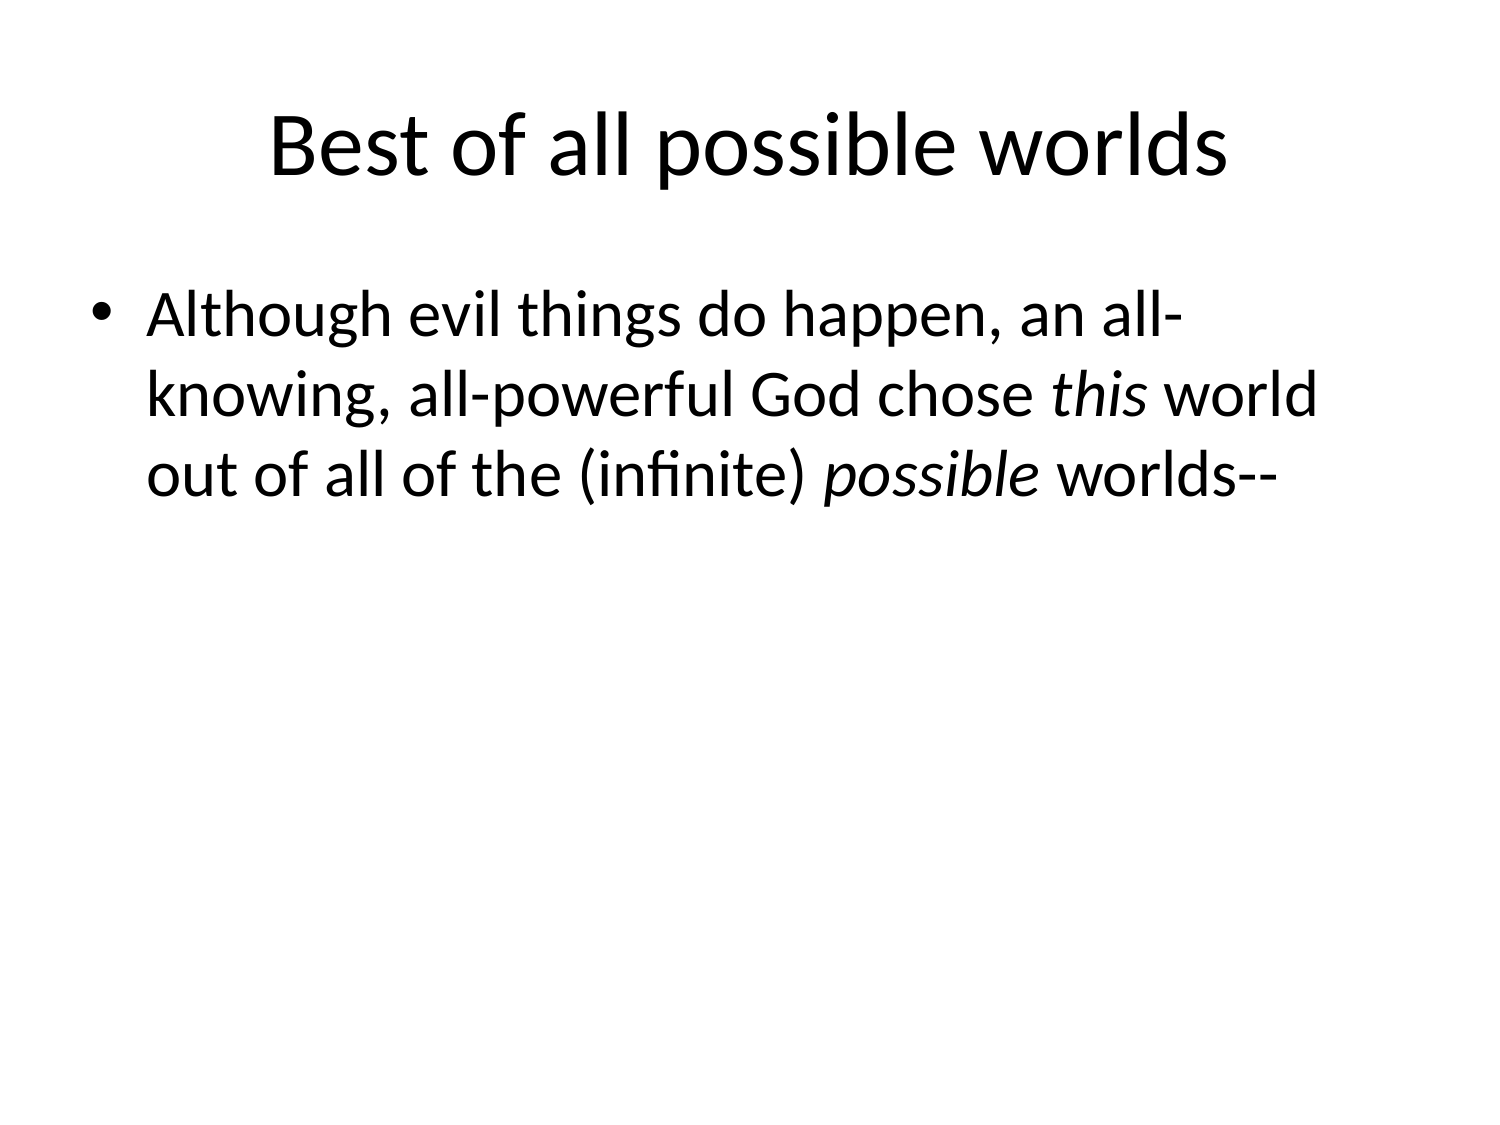

# Best of all possible worlds
Although evil things do happen, an all-knowing, all-powerful God chose this world out of all of the (infinite) possible worlds--